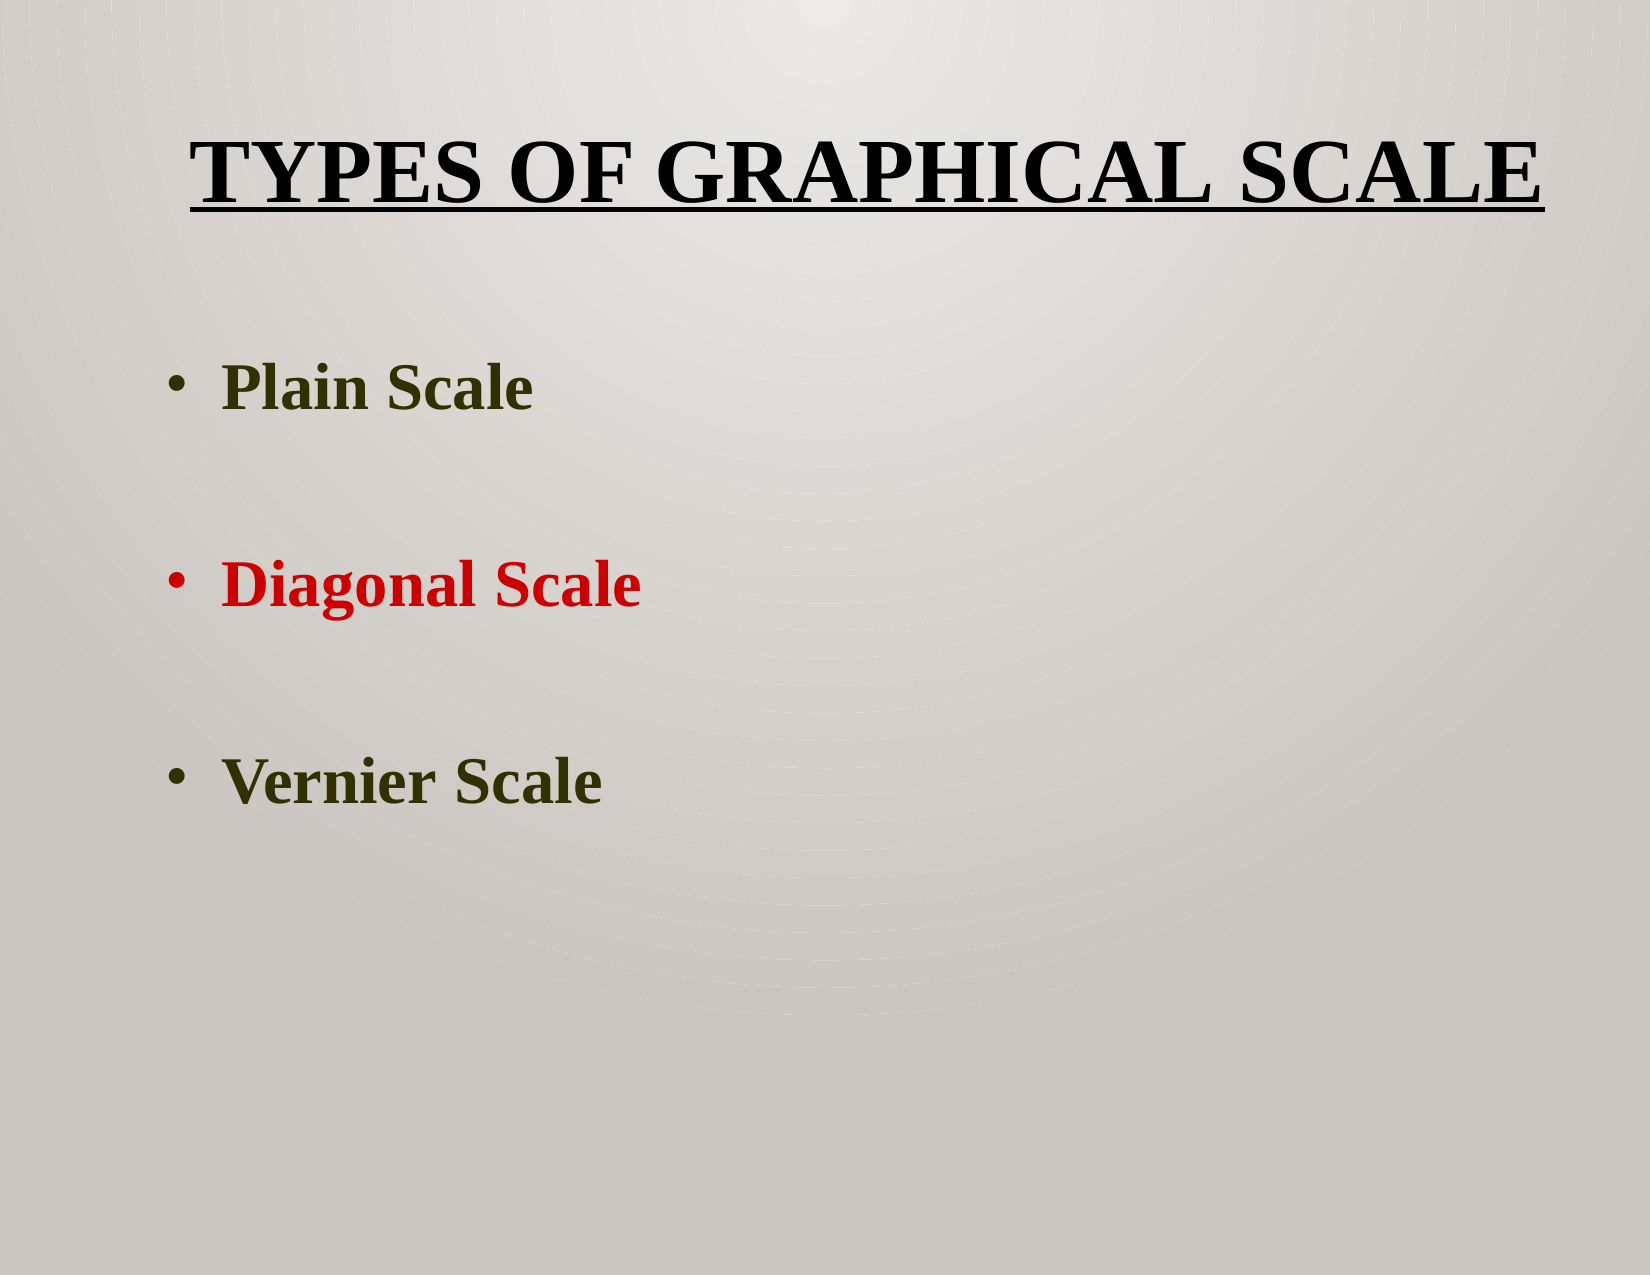

# Types of Graphical Scale
Plain Scale

Diagonal Scale

Vernier Scale